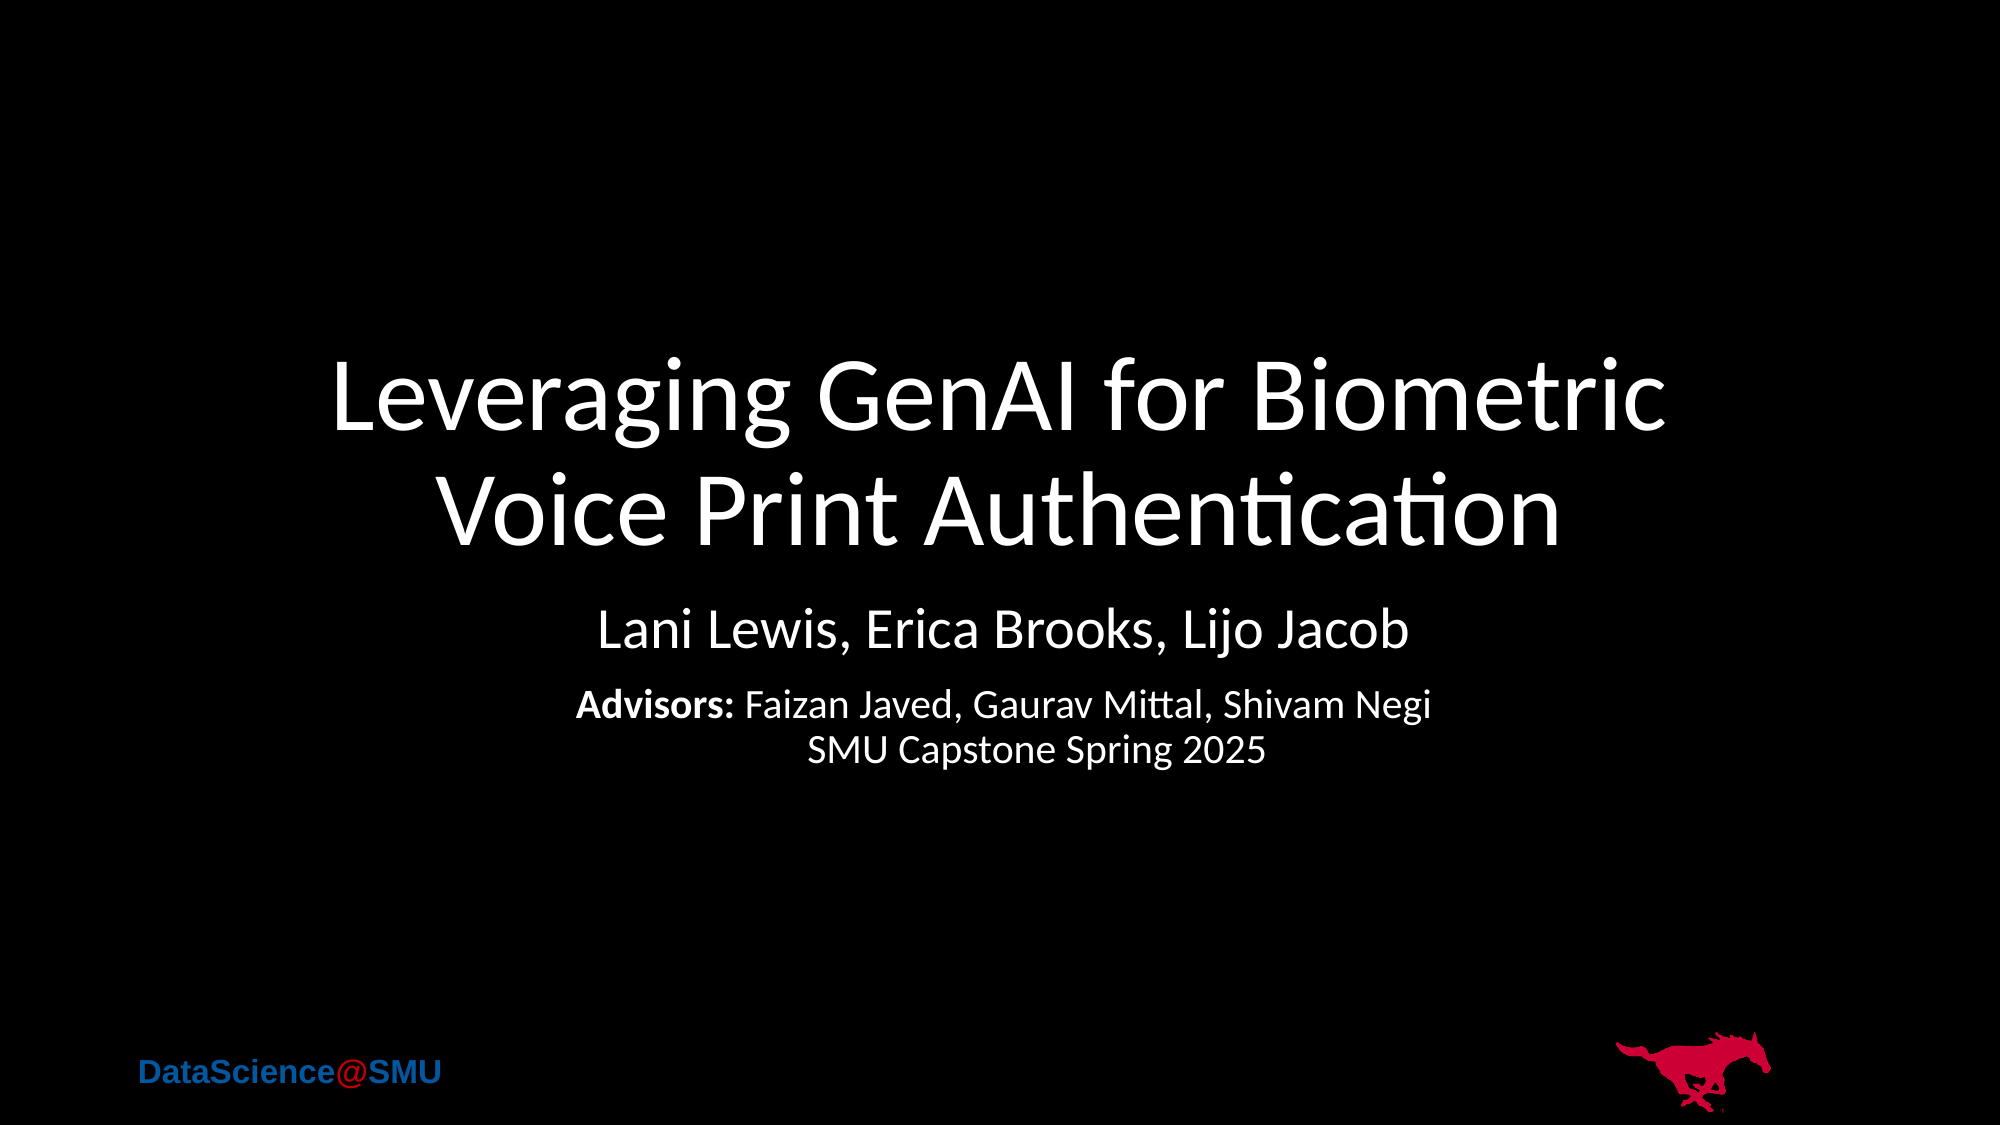

# Leveraging GenAI for Biometric Voice Print Authentication
Lani Lewis, Erica Brooks, Lijo Jacob
Advisors: Faizan Javed, Gaurav Mittal, Shivam Negi
SMU Capstone Spring 2025